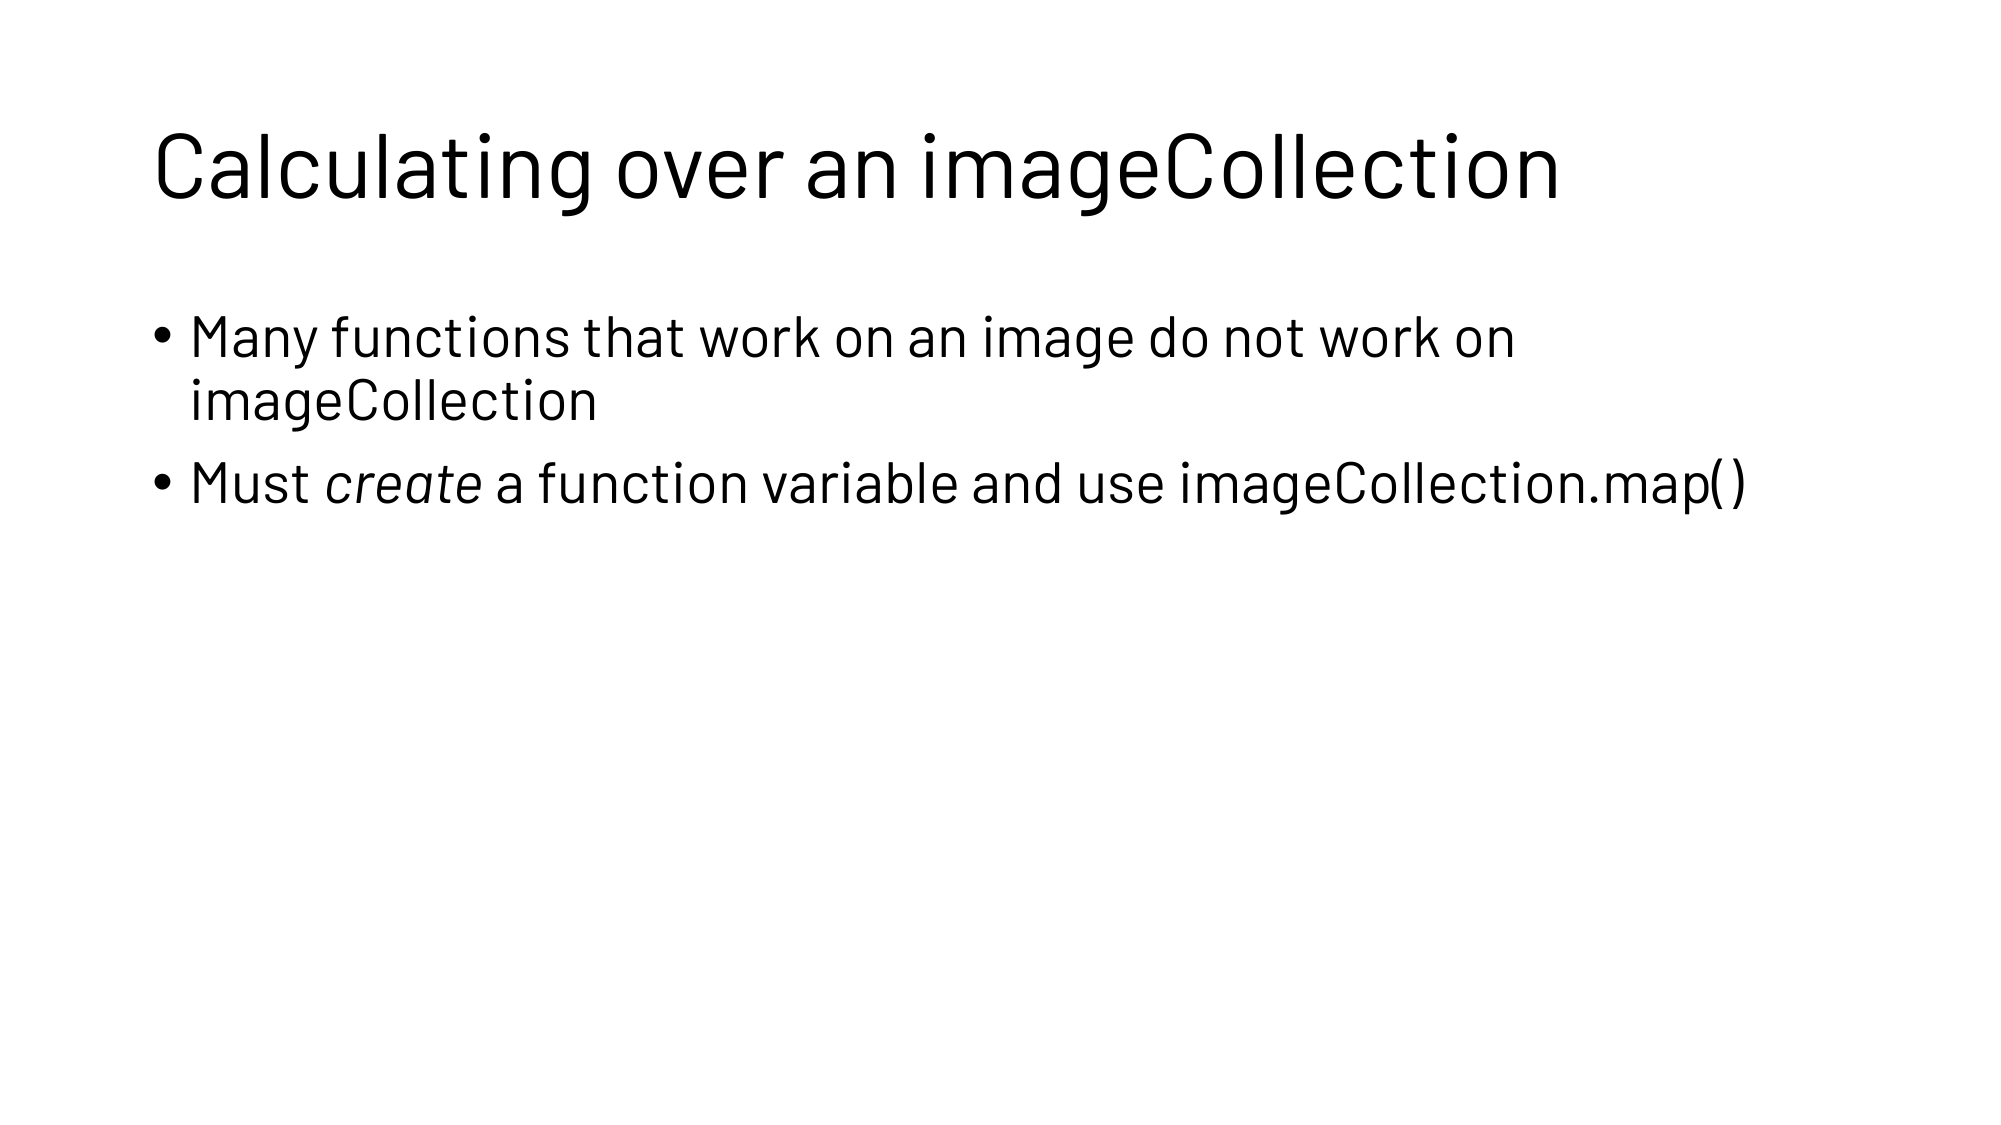

# Calculating over an imageCollection
Many functions that work on an image do not work on imageCollection
Must create a function variable and use imageCollection.map()